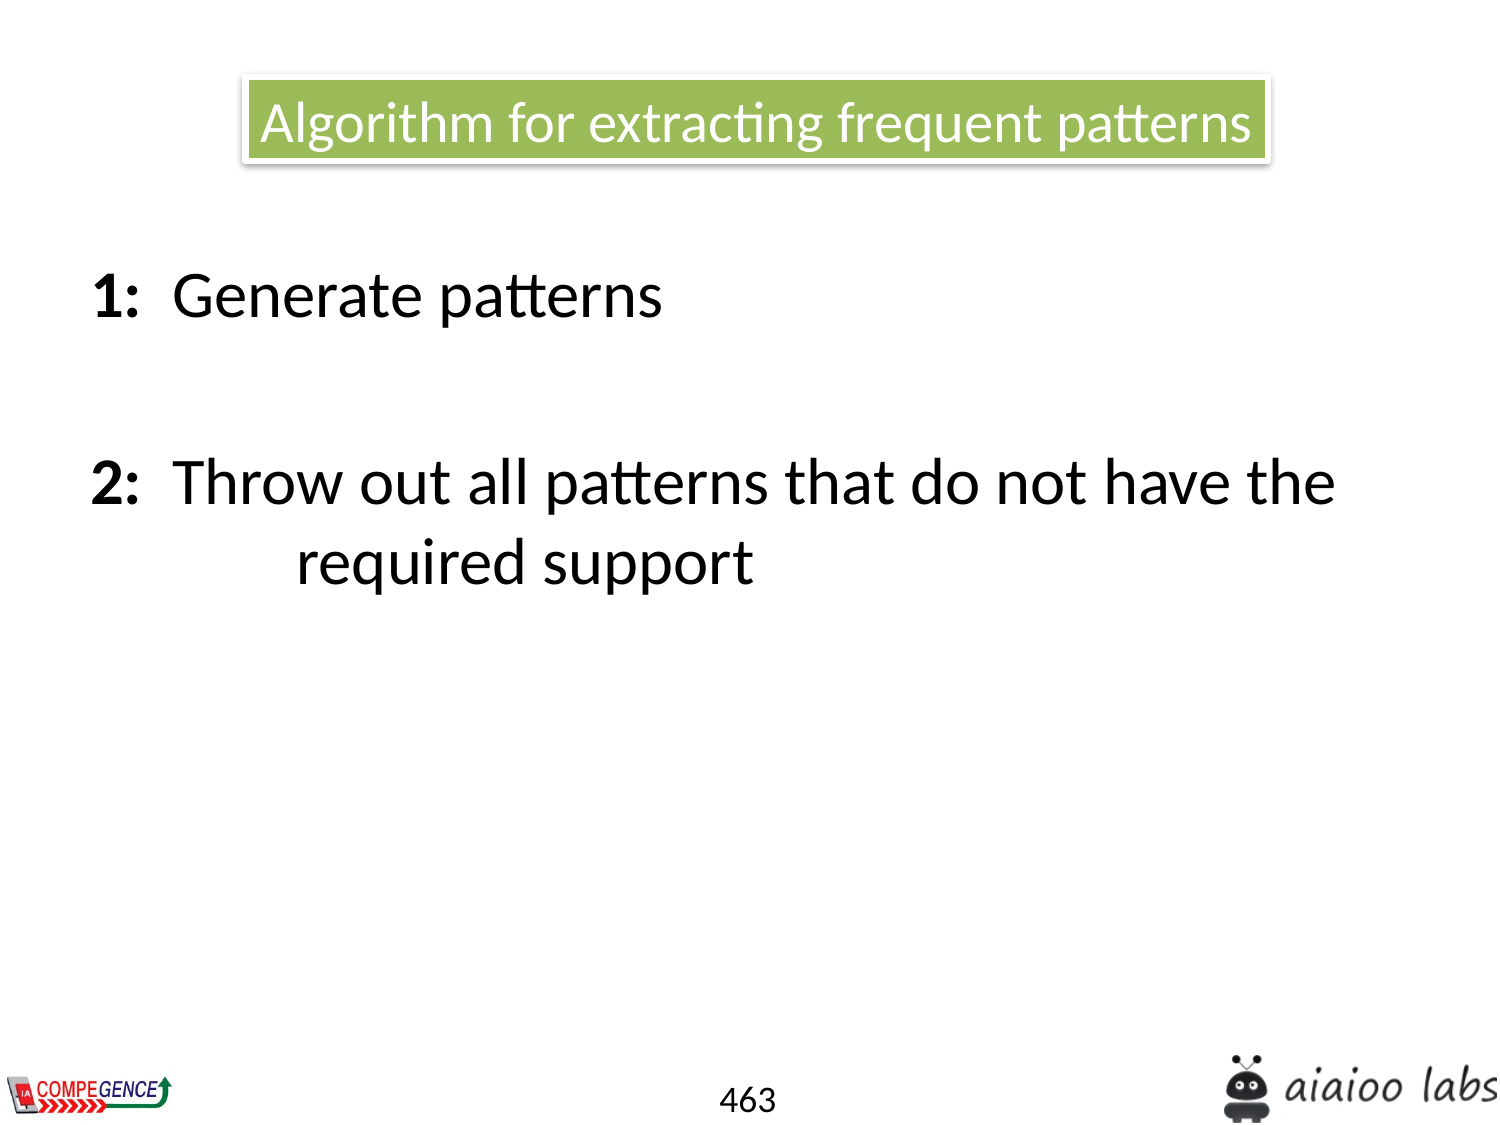

Algorithm for extracting frequent patterns

1:  Generate patterns

2:  Throw out all patterns that do not have the 	required support